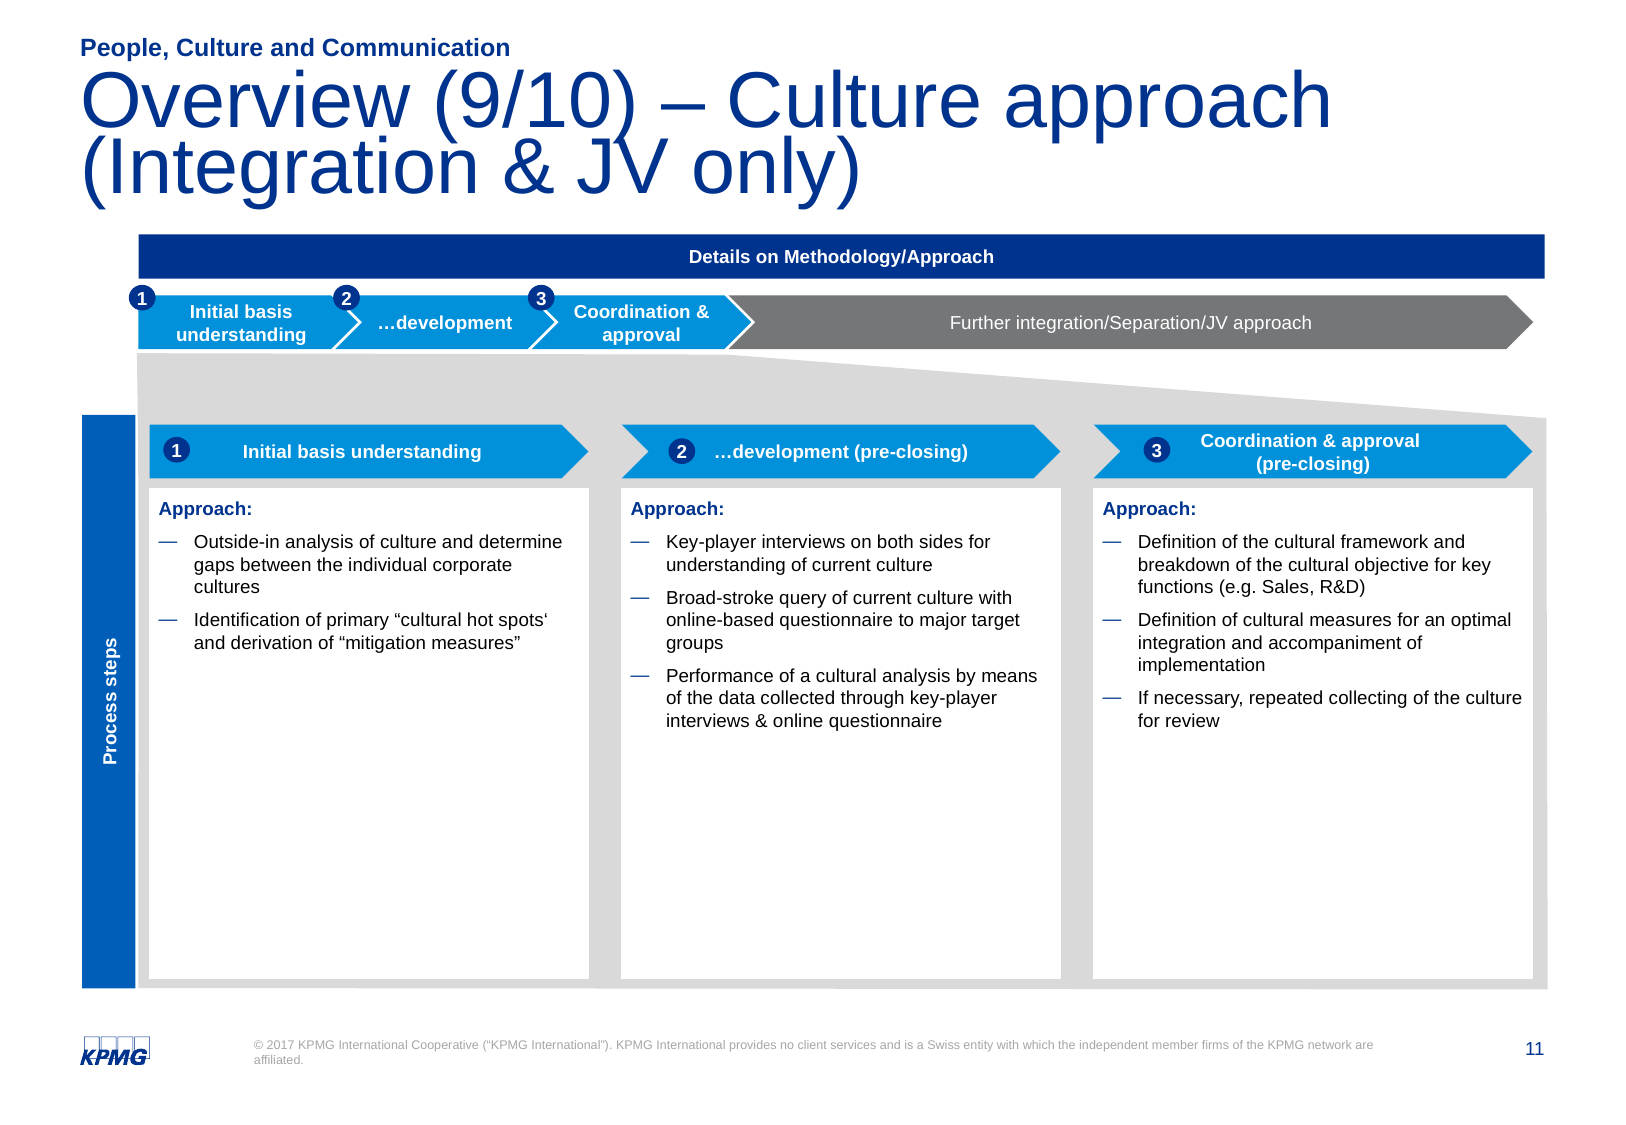

People, Culture and Communication
# Overview (9/10) – Culture approach (Integration & JV only)
Details on Methodology/Approach
1
2
3
Initial basis understanding
…development
Coordination & approval
Further integration/Separation/JV approach

Initial basis understanding
…development (pre-closing)
Coordination & approval
(pre-closing)
1
3
2
Approach:
Outside-in analysis of culture and determine gaps between the individual corporate cultures
Identification of primary “cultural hot spots‘ and derivation of “mitigation measures”

Approach:
Key-player interviews on both sides for understanding of current culture
Broad-stroke query of current culture with online-based questionnaire to major target groups
Performance of a cultural analysis by means of the data collected through key-player interviews & online questionnaire

Approach:
Definition of the cultural framework and breakdown of the cultural objective for key functions (e.g. Sales, R&D)
Definition of cultural measures for an optimal integration and accompaniment of implementation
If necessary, repeated collecting of the culture for review

Process steps